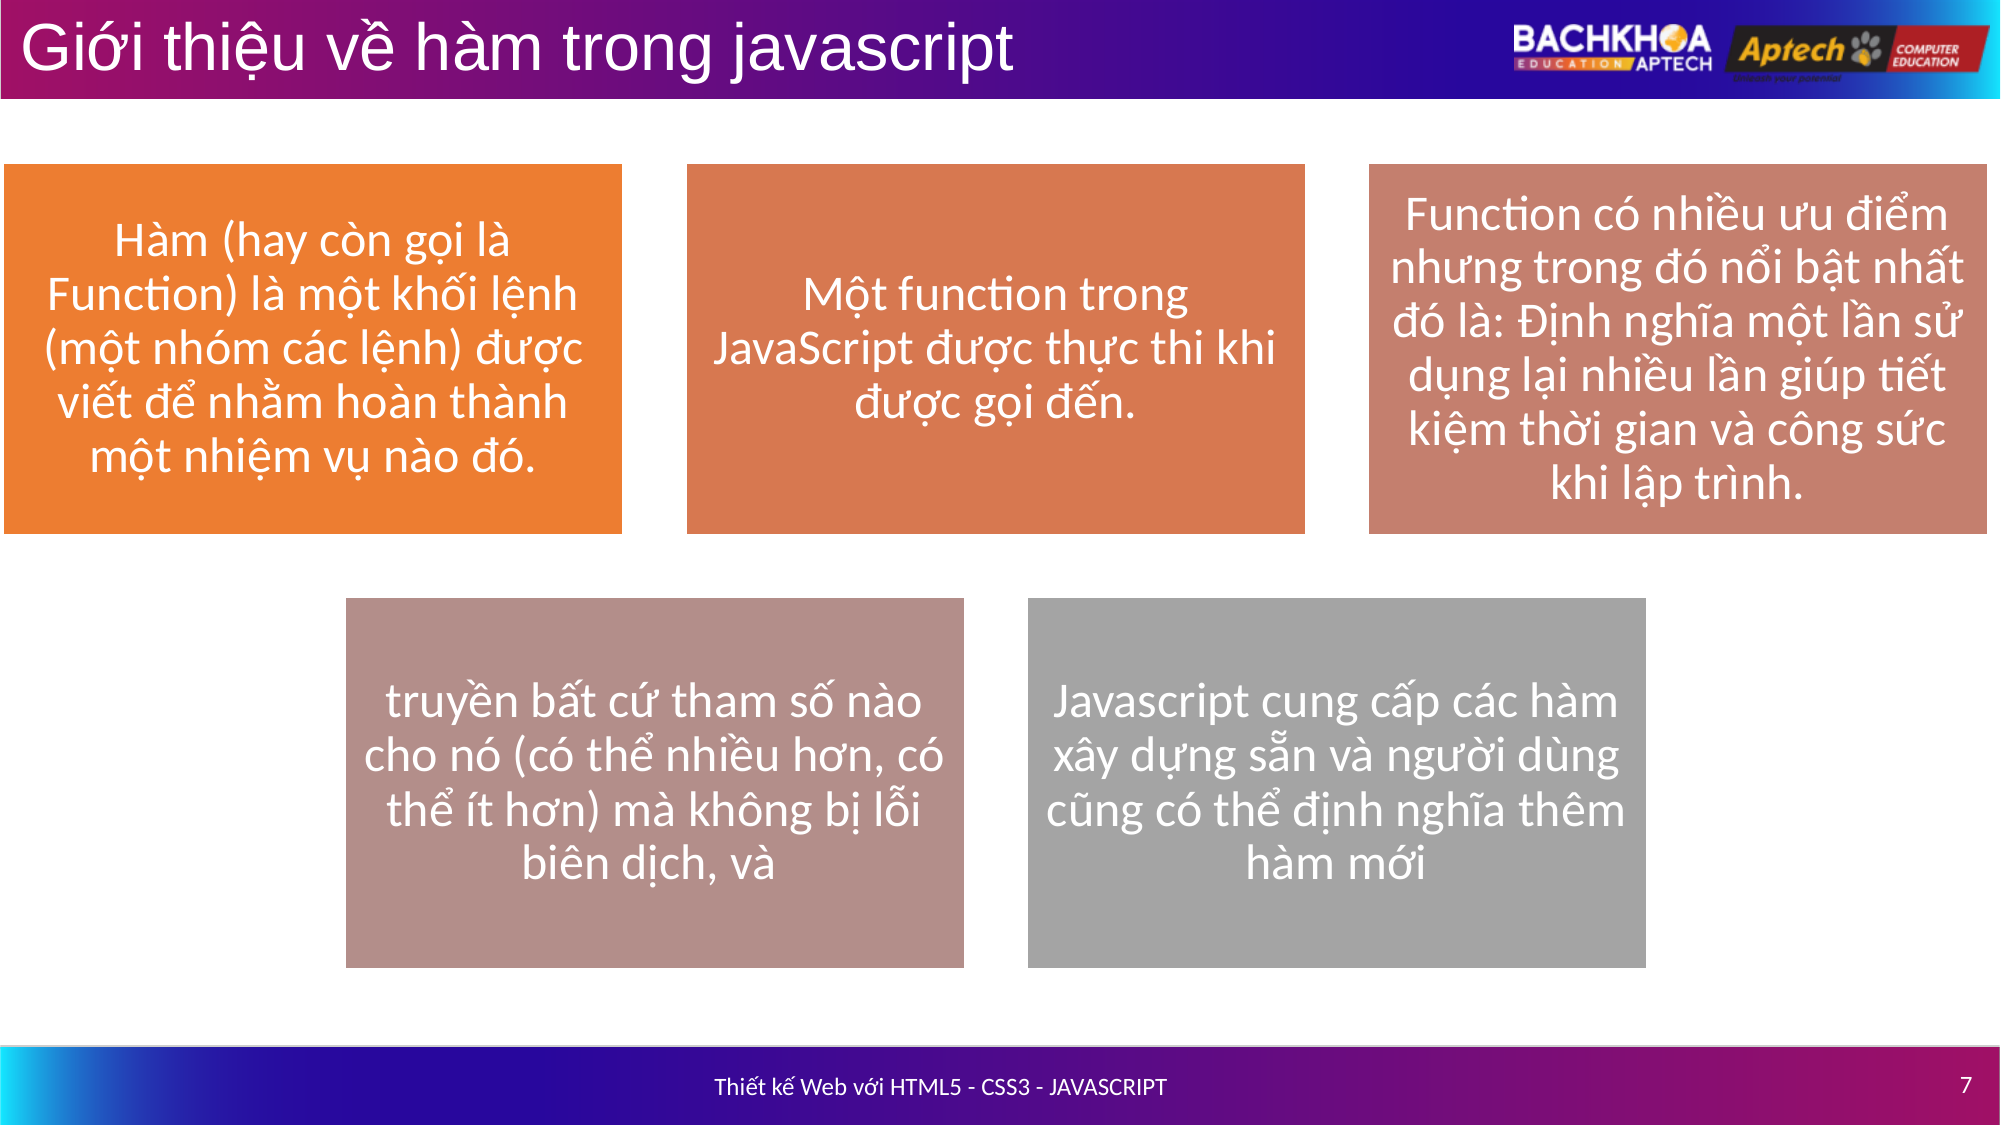

# Giới thiệu về hàm trong javascript

Hàm (hay còn gọi là Function) là một khối lệnh (một nhóm các lệnh) được viết để nhằm hoàn thành một nhiệm vụ nào đó.

Một function trong JavaScript được thực thi khi được gọi đến.

Function có nhiều ưu điểm nhưng trong đó nổi bật nhất đó là: Định nghĩa một lần sử dụng lại nhiều lần giúp tiết kiệm thời gian và công sức khi lập trình.

truyền bất cứ tham số nào cho nó (có thể nhiều hơn, có thể ít hơn) mà không bị lỗi biên dịch, và

Javascript cung cấp các hàm xây dựng sẵn và người dùng cũng có thể định nghĩa thêm hàm mới
7
Thiết kế Web với HTML5 - CSS3 - JAVASCRIPT